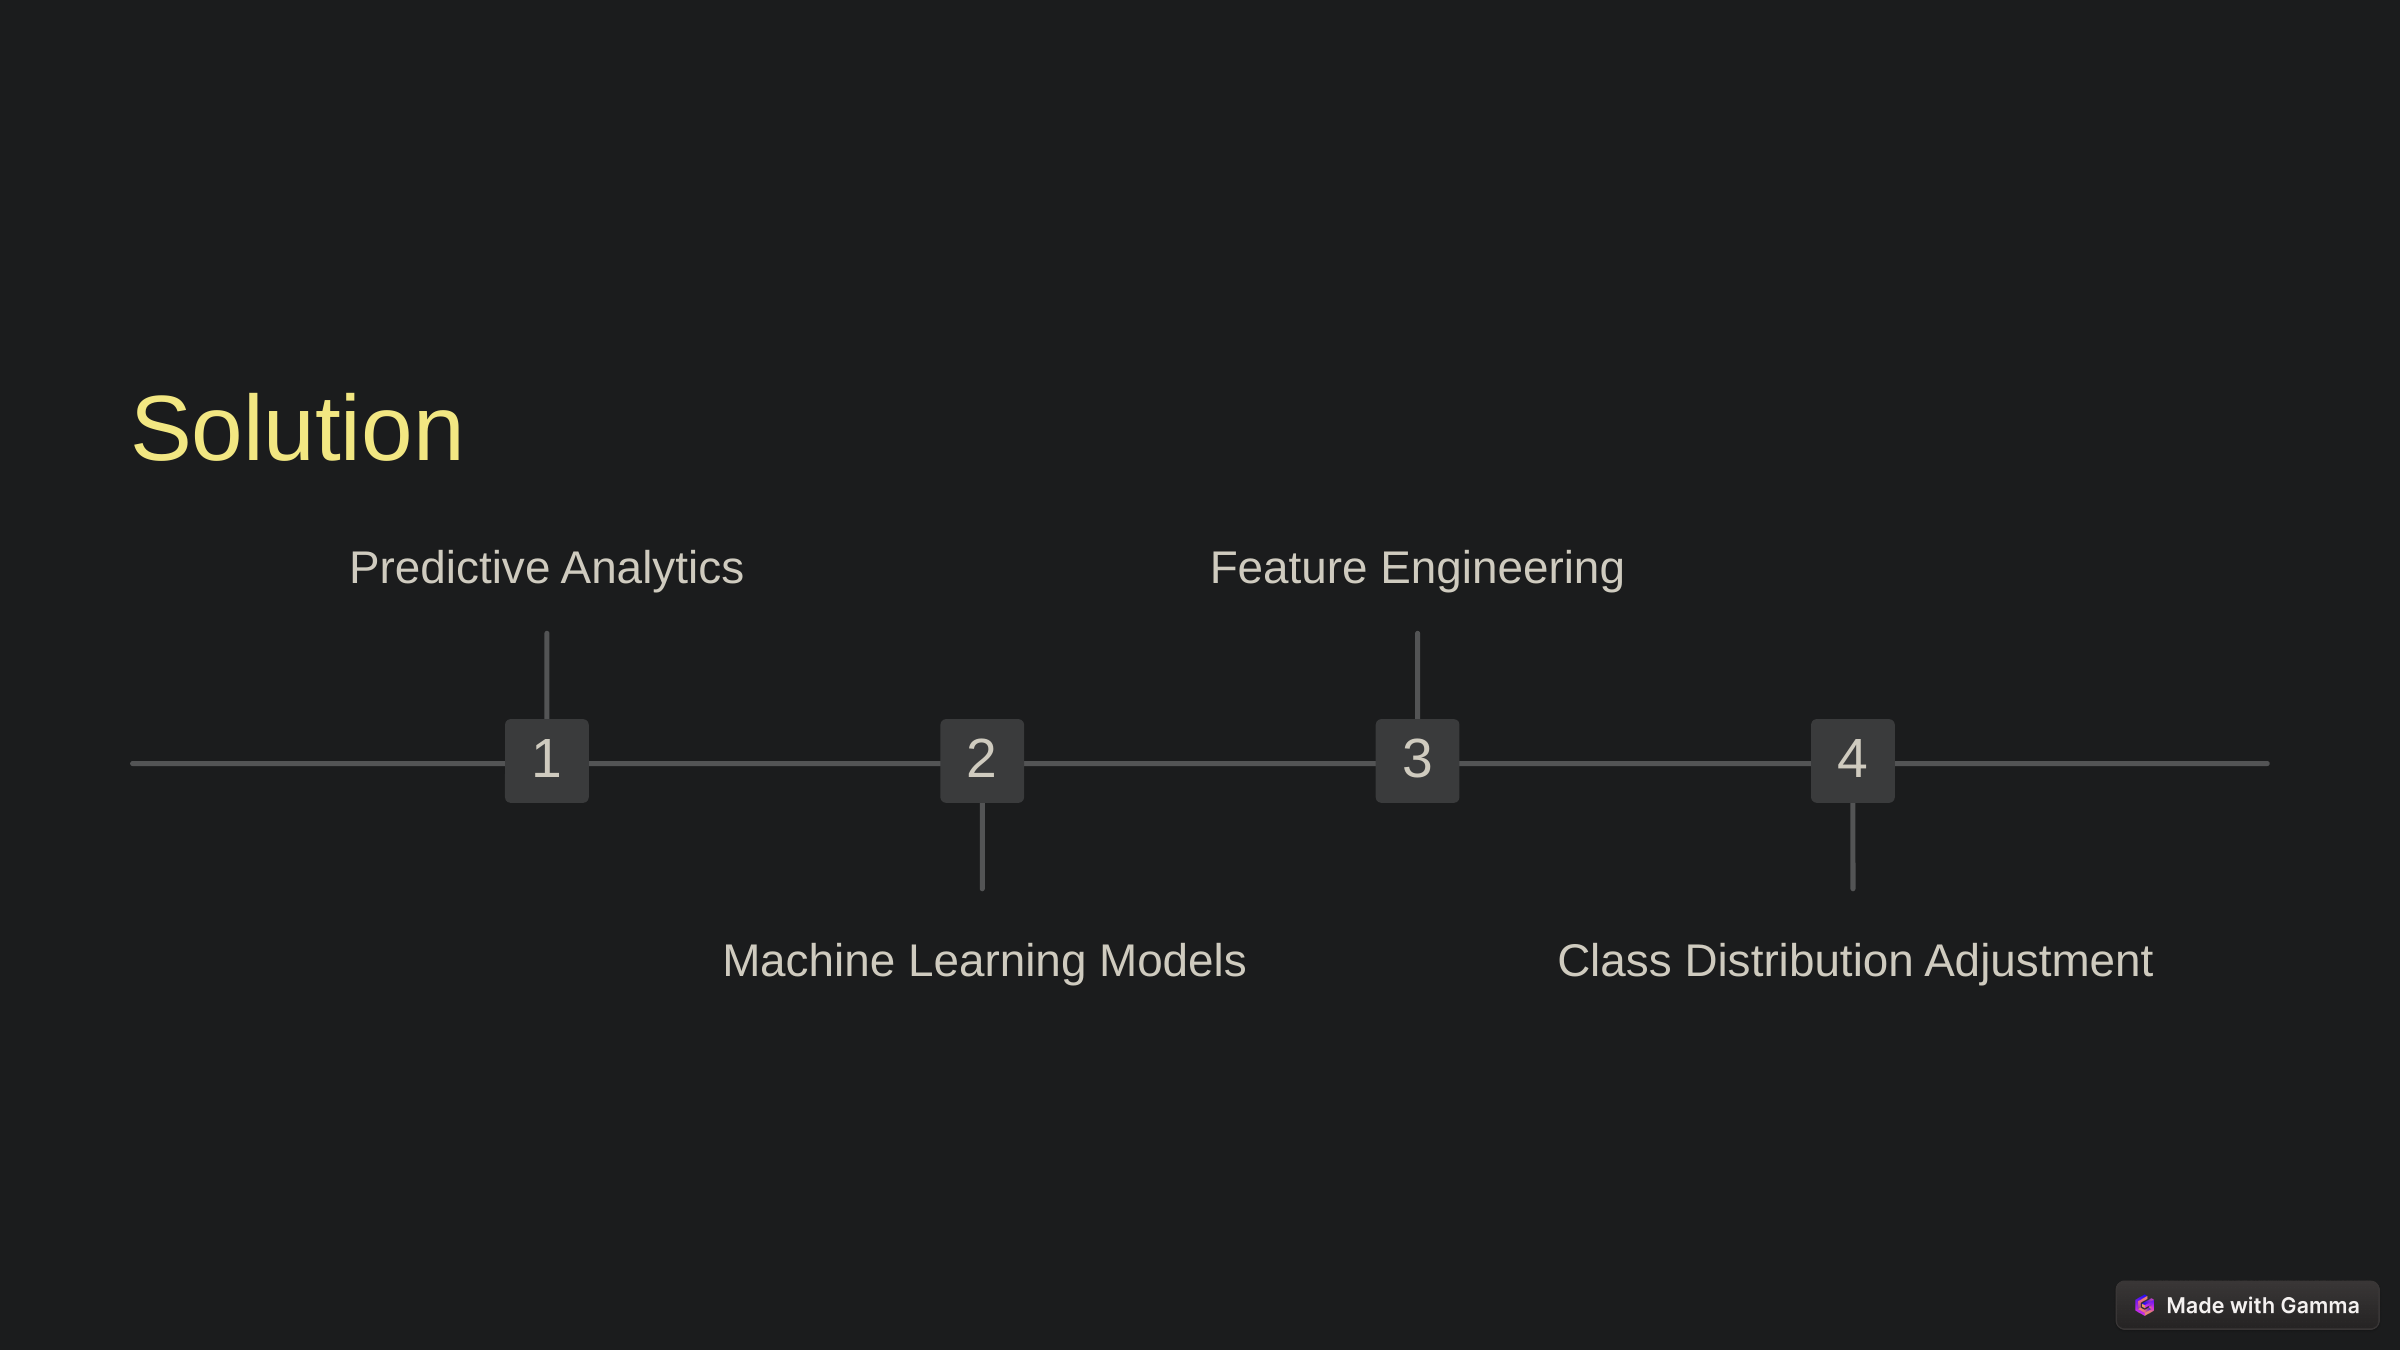

Solution
Predictive Analytics
Feature Engineering

1
2
3
4

Machine Learning Models
Class Distribution Adjustment